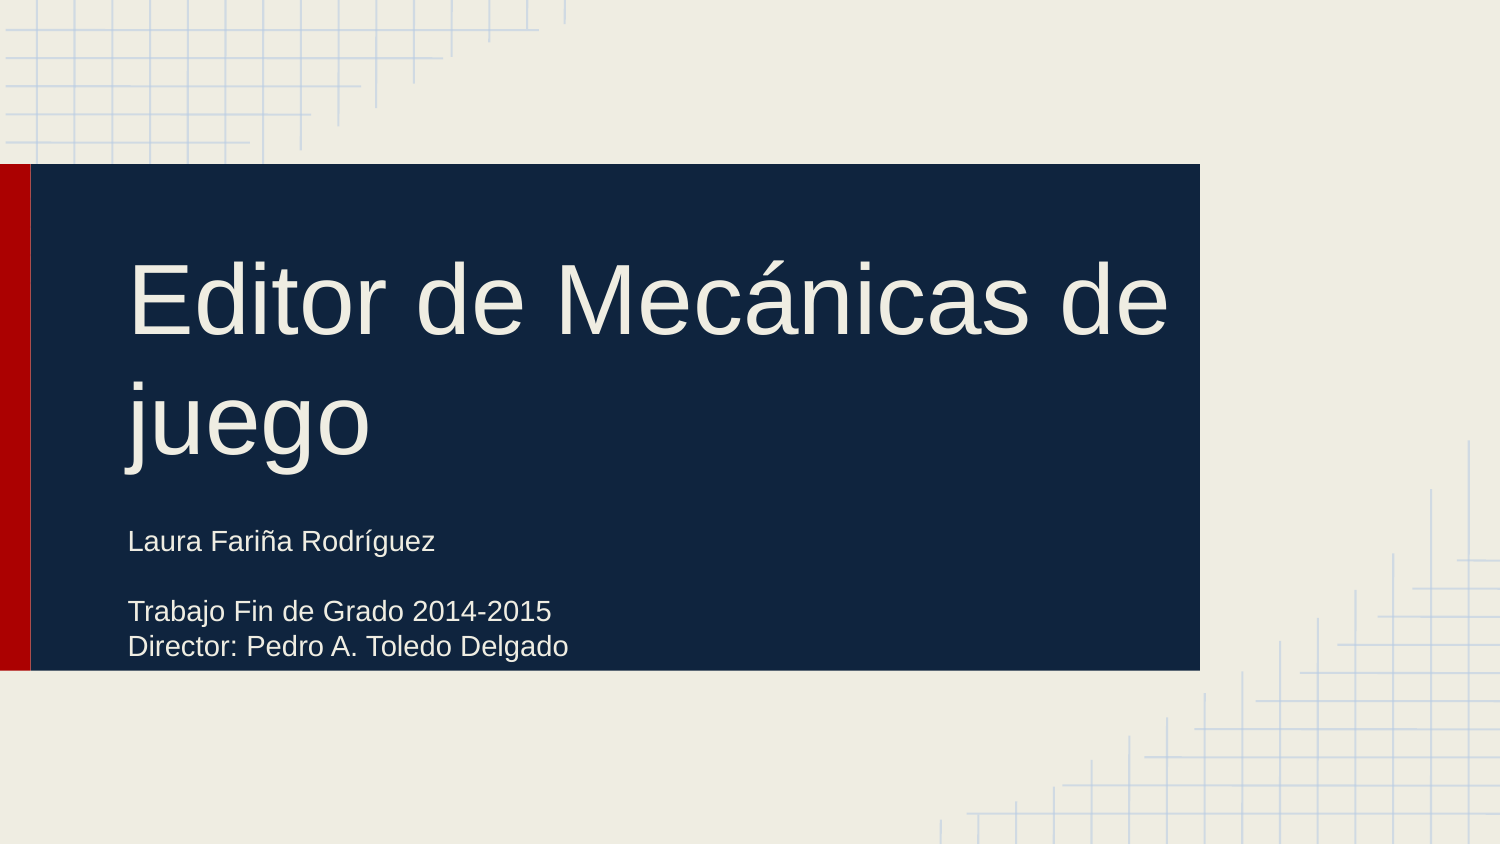

# Editor de Mecánicas de juego
Laura Fariña Rodríguez

Trabajo Fin de Grado 2014-2015
Director: Pedro A. Toledo Delgado